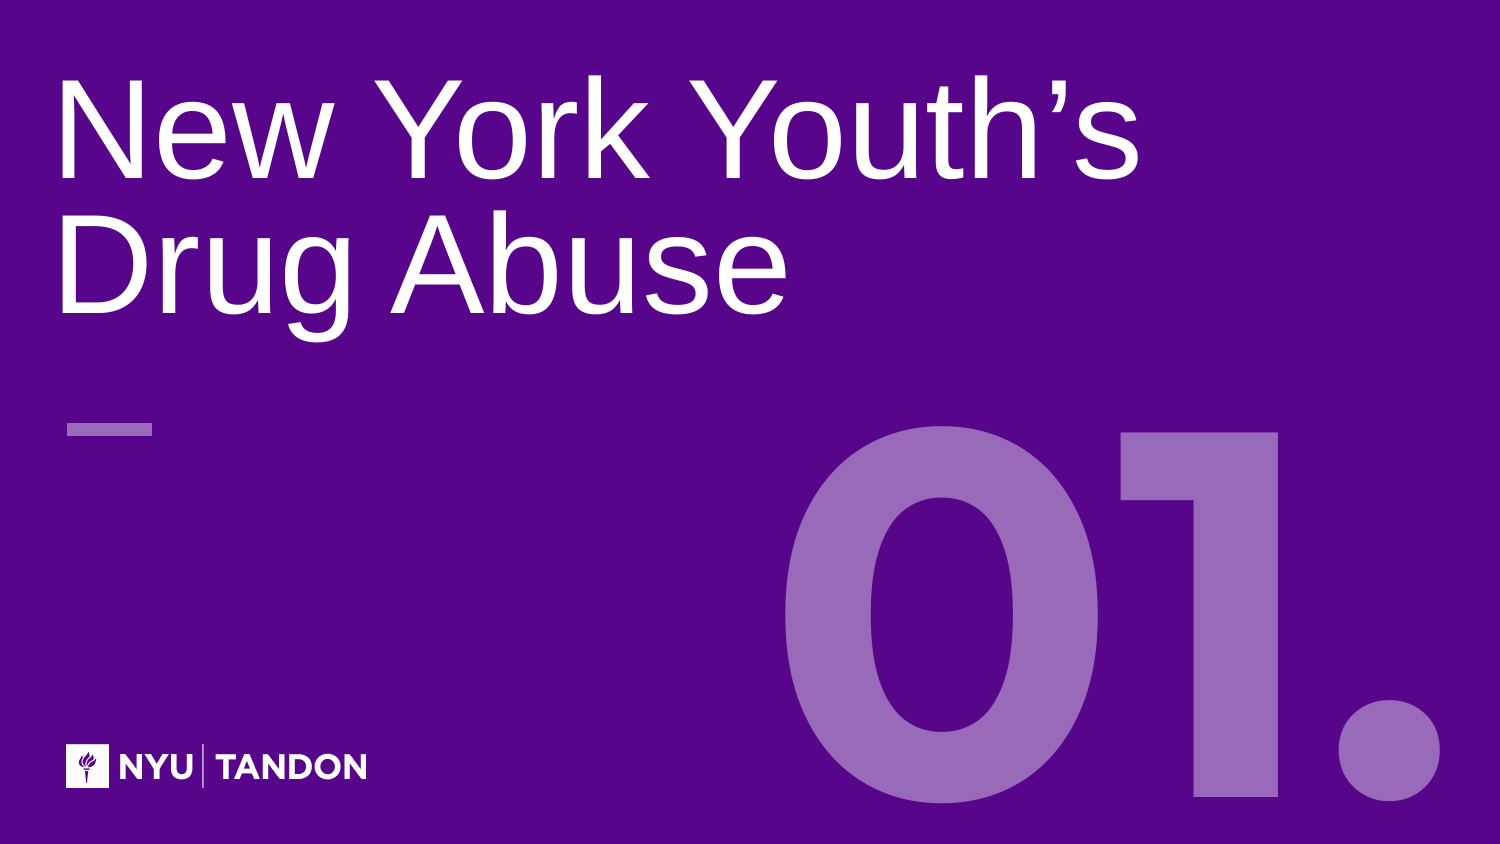

# New York Youth’s Drug Abuse
01.